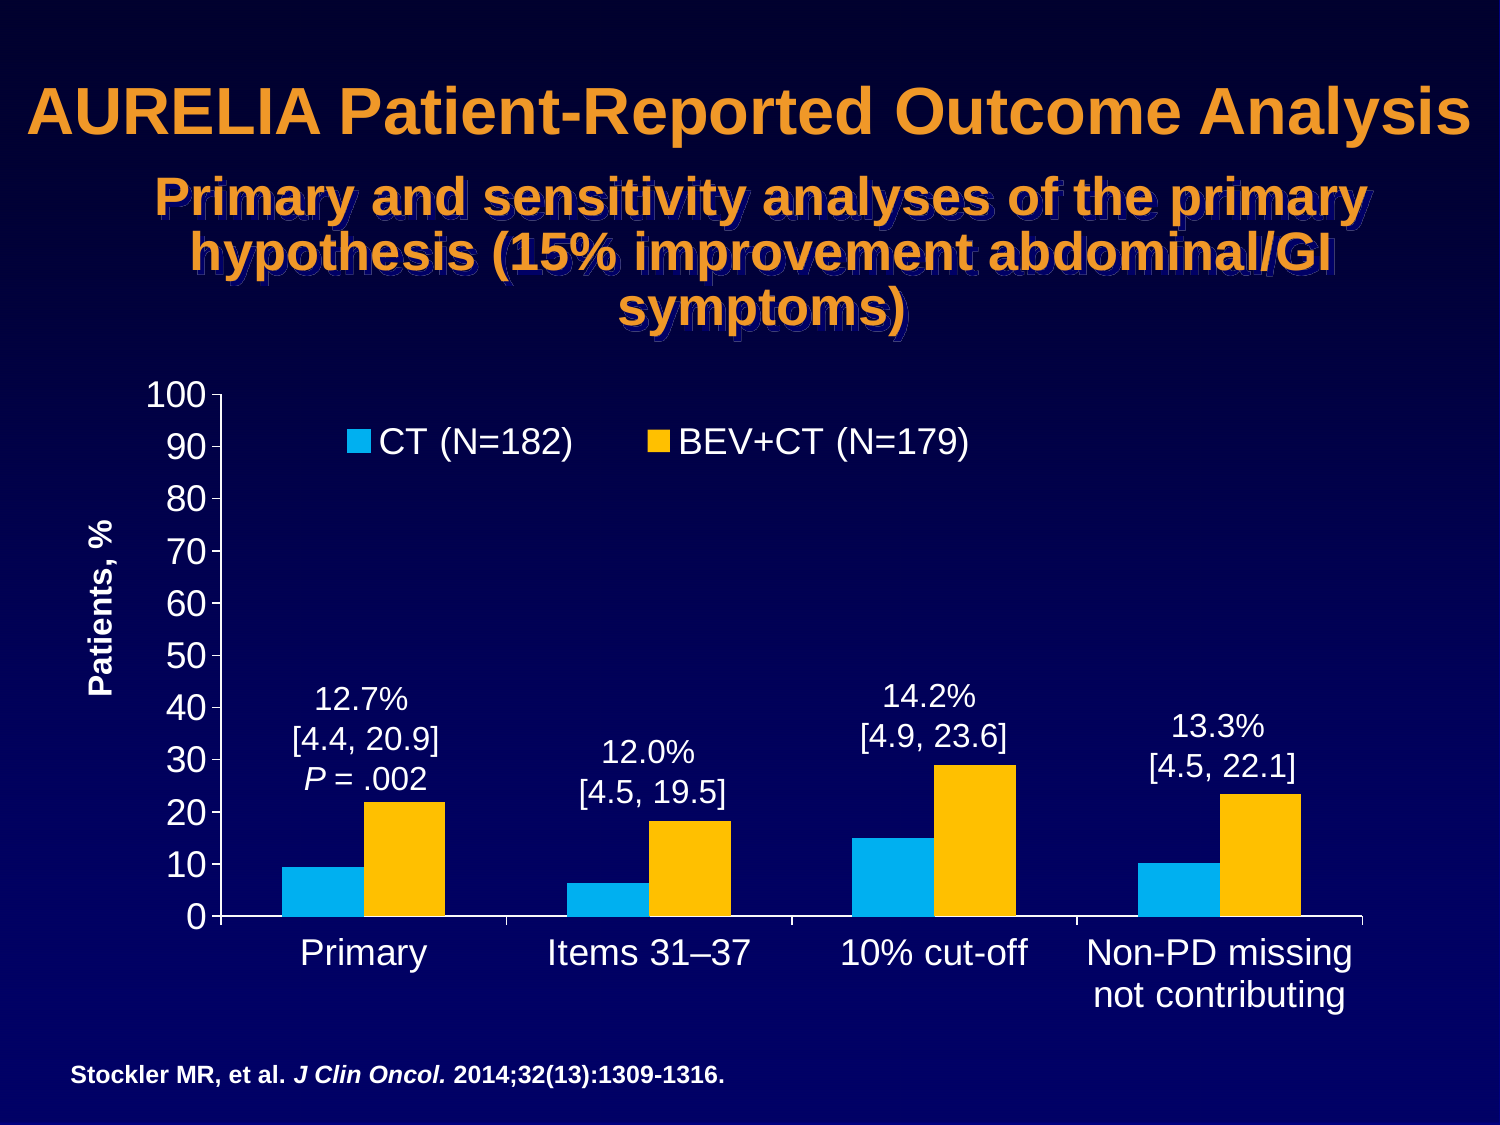

AURELIA Patient-Reported Outcome Analysis
# Primary and sensitivity analyses of the primary hypothesis (15% improvement abdominal/GI symptoms)

### Chart

| Category | CT (N=182) | BEV+CT (N=179) |
|---|---|---|
| Primary | 9.3 | 21.9 |
| Items 31–37 | 6.2 | 18.2 |
| 10% cut-off | 14.8 | 29.0 |
| Non-PD missing not contributing | 10.1 | 23.4 |
Patients, %
14.2%
[4.9, 23.6]
12.7%
[4.4, 20.9]
P = .002
13.3%
[4.5, 22.1]
12.0%
[4.5, 19.5]
Stockler MR, et al. J Clin Oncol. 2014;32(13):1309-1316.